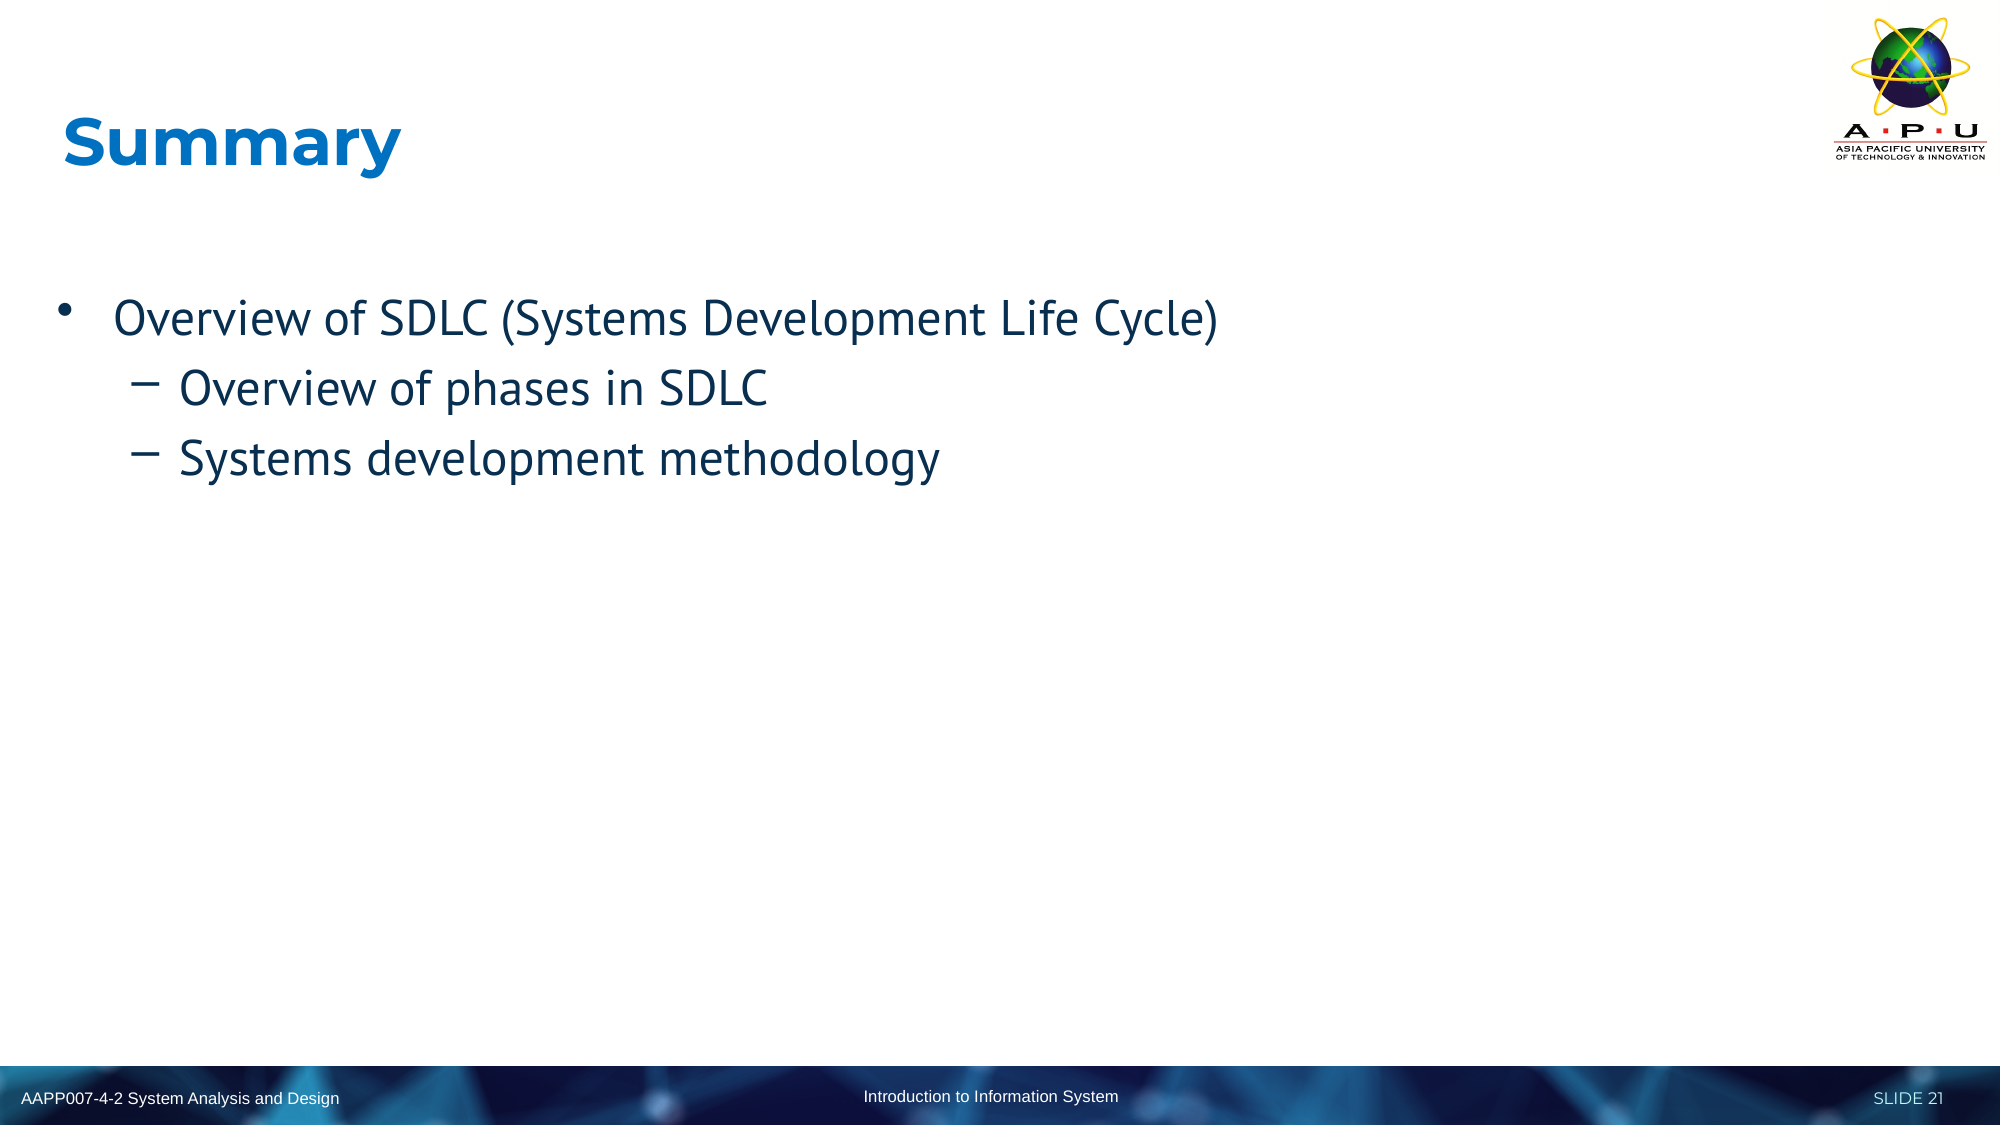

# Summary
Overview of SDLC (Systems Development Life Cycle)
Overview of phases in SDLC
Systems development methodology